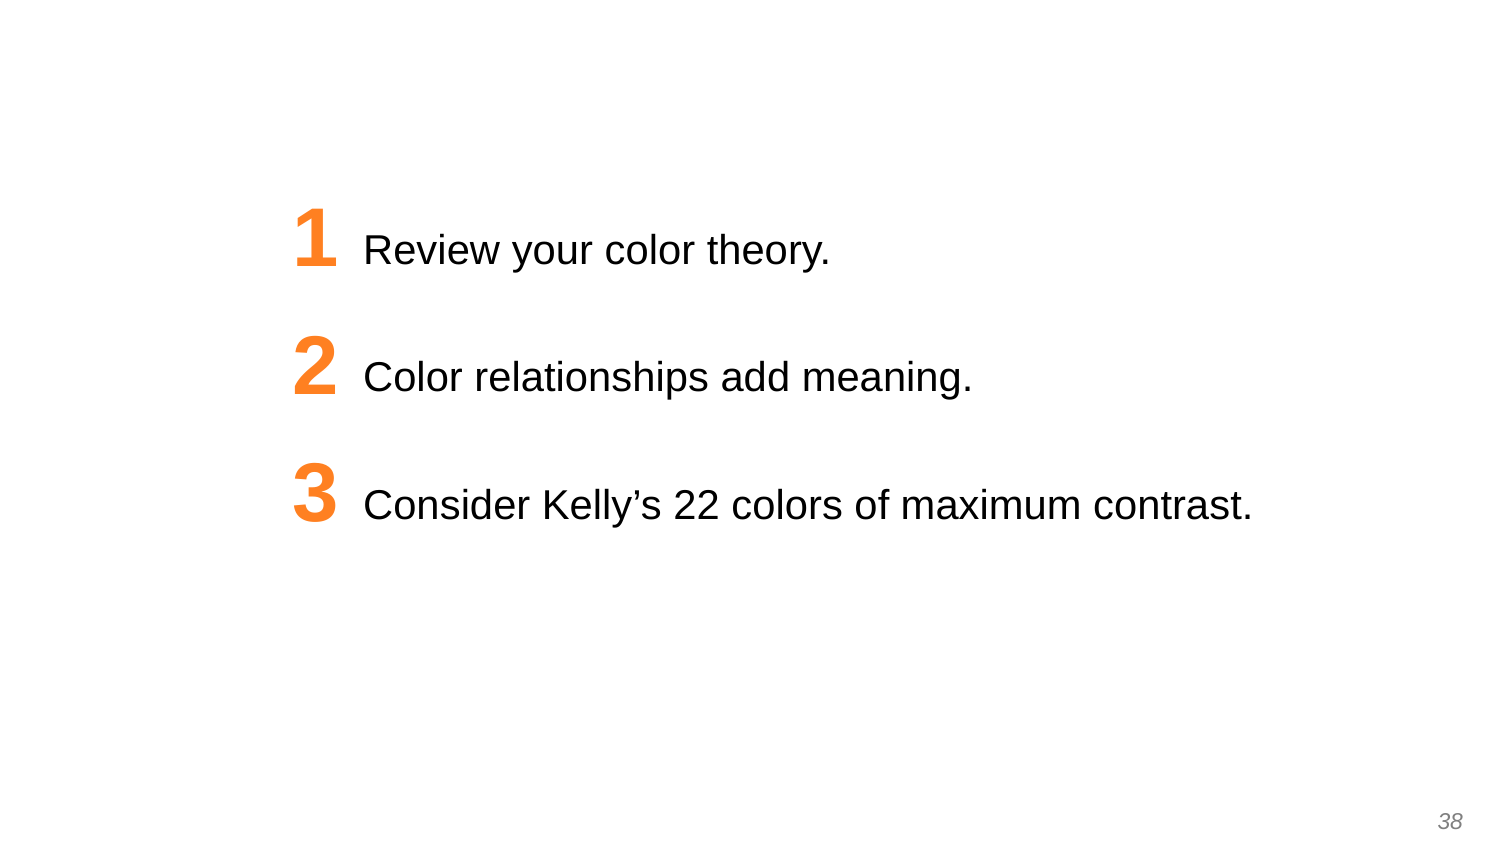

| 1 | Review your color theory. |
| --- | --- |
| 2 | Color relationships add meaning. |
| 3 | Consider Kelly’s 22 colors of maximum contrast. |